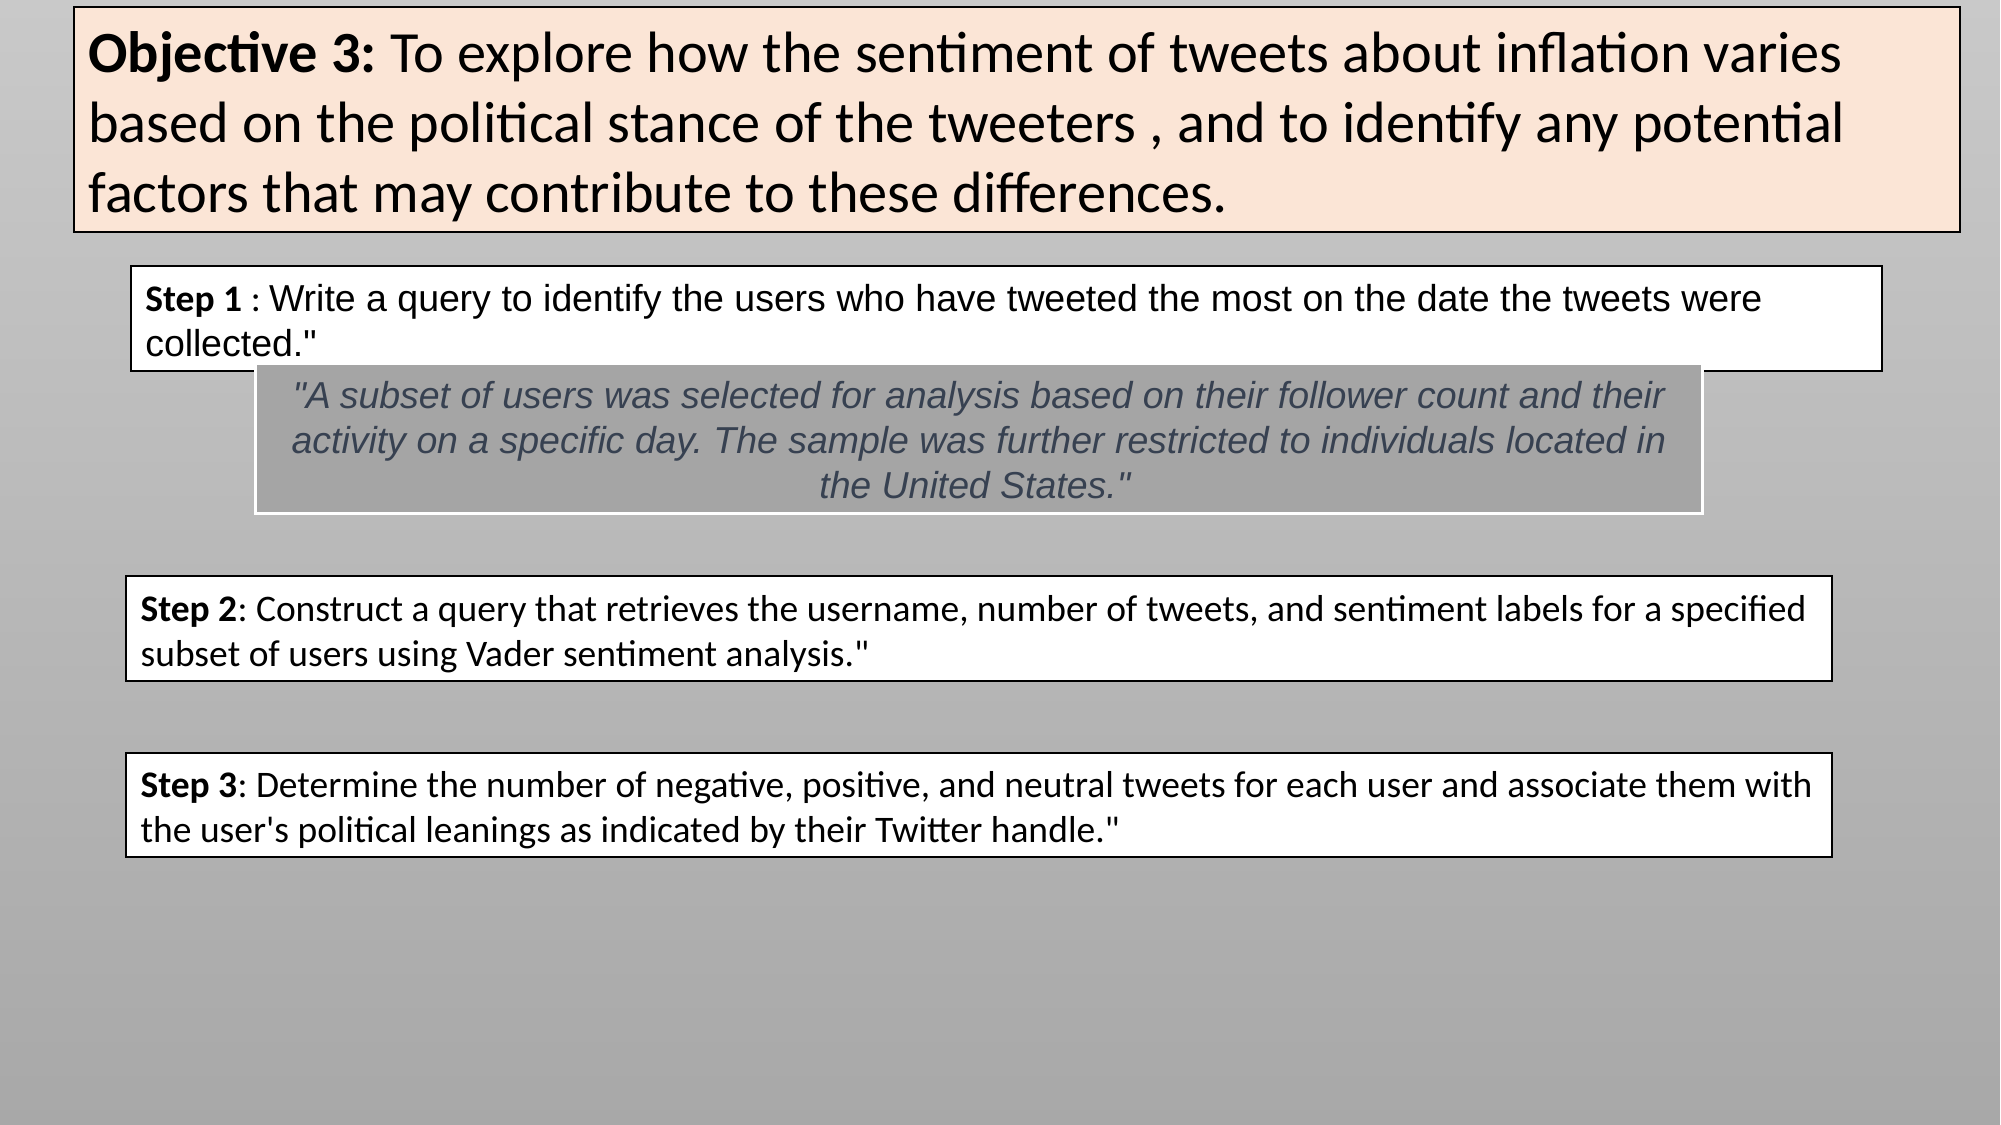

Objective 3: To explore how the sentiment of tweets about inflation varies based on the political stance of the tweeters , and to identify any potential factors that may contribute to these differences.
Step 1 : Write a query to identify the users who have tweeted the most on the date the tweets were collected."
"A subset of users was selected for analysis based on their follower count and their activity on a specific day. The sample was further restricted to individuals located in the United States."
Step 2: Construct a query that retrieves the username, number of tweets, and sentiment labels for a specified subset of users using Vader sentiment analysis."
Step 3: Determine the number of negative, positive, and neutral tweets for each user and associate them with the user's political leanings as indicated by their Twitter handle."